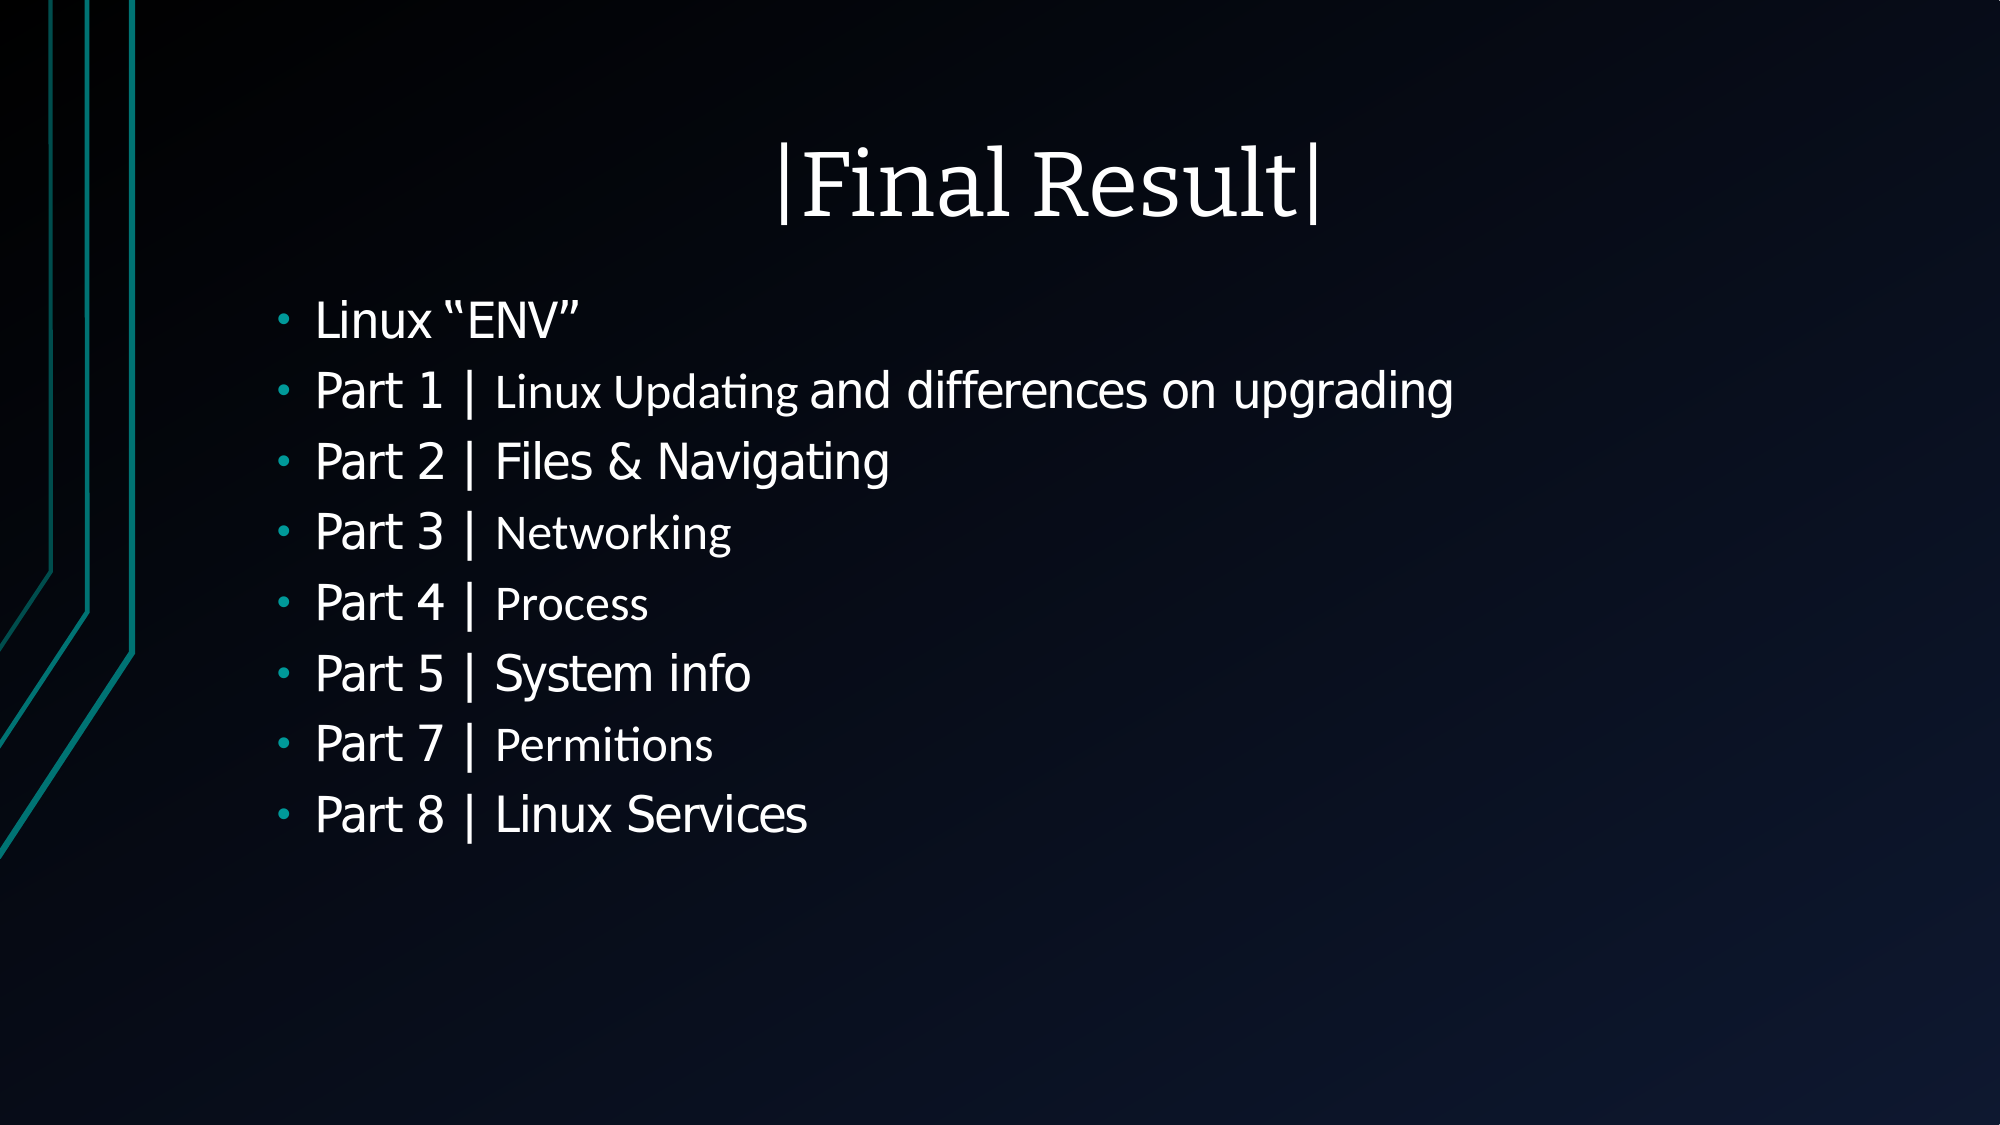

# |Final Result|
Linux “ENV”
Part 1 | Linux Updating and differences on upgrading
Part 2 | Files & Navigating
Part 3 | Networking
Part 4 | Process
Part 5 | System info
Part 7 | Permitions
Part 8 | Linux Services